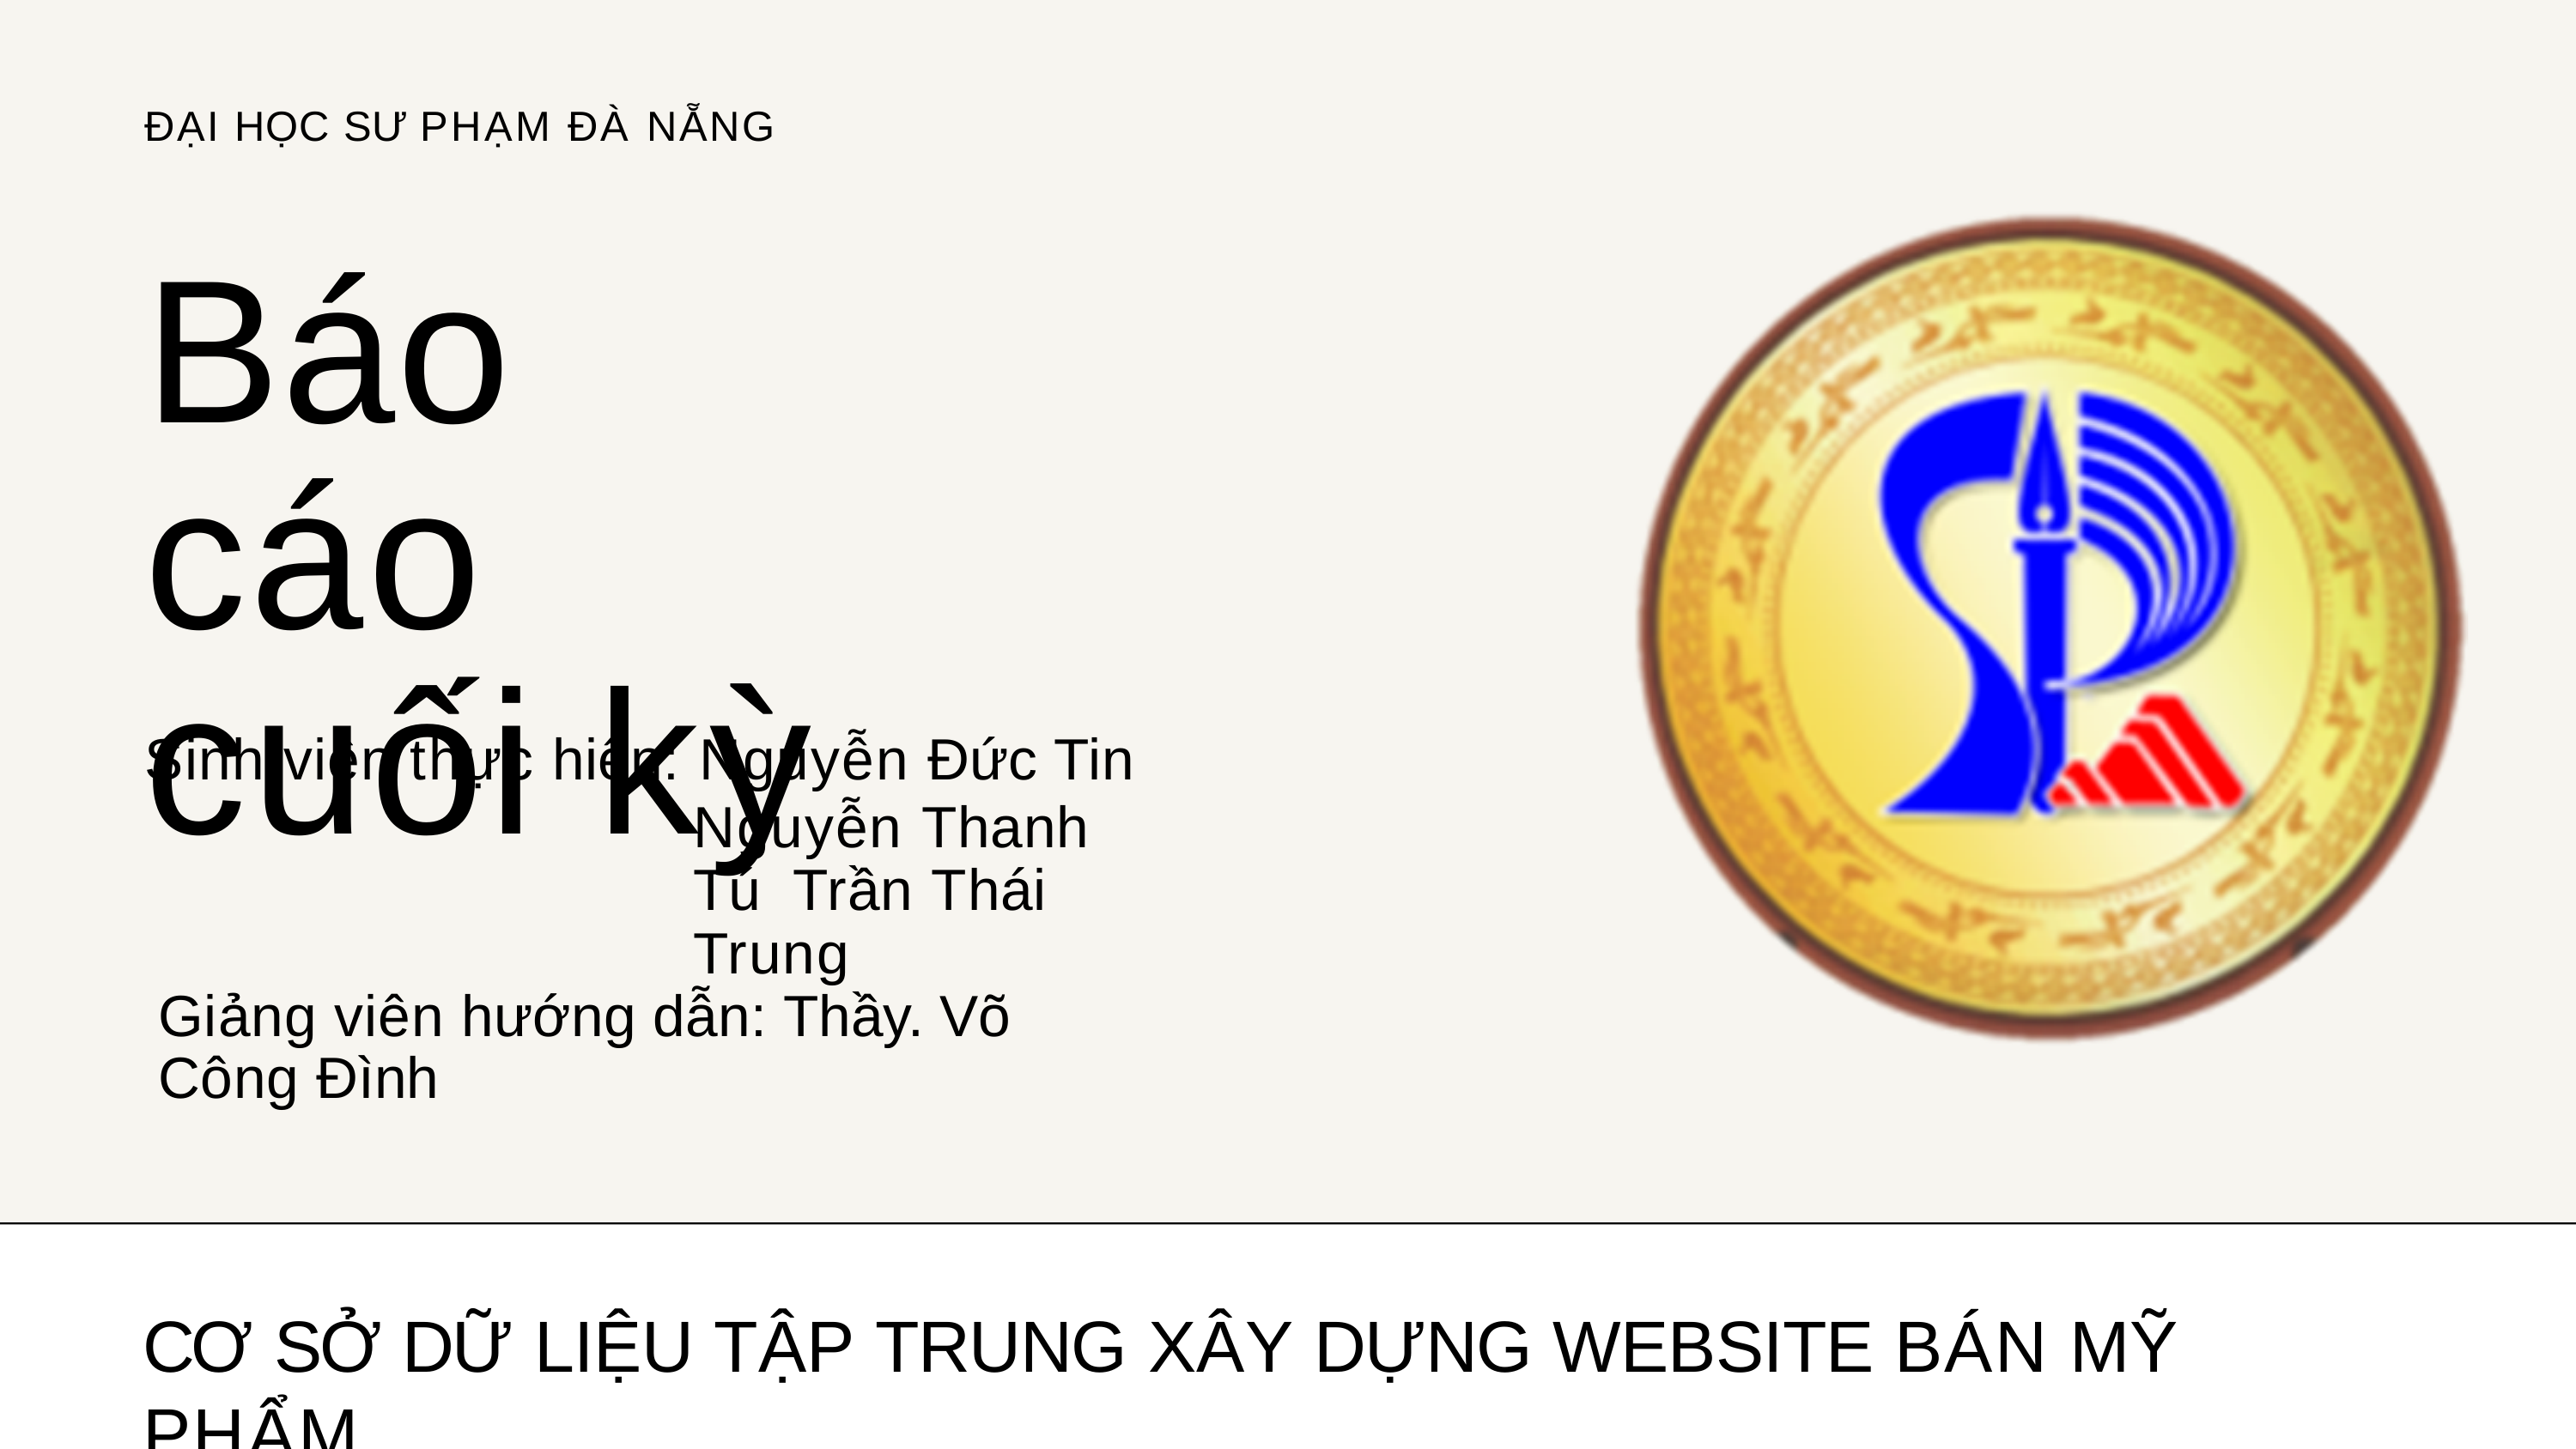

ĐẠI HỌC SƯ PHẠM ĐÀ NẴNG

# Báo cáo  cuối kỳ
Sinh viên thực hiện:	Nguyễn Đức Tin
Nguyễn Thanh Tú  Trần Thái Trung
Giảng viên hướng dẫn: Thầy. Võ Công Đình

CƠ SỞ DỮ LIỆU TẬP TRUNG XÂY DỰNG WEBSITE BÁN MỸ PHẨM